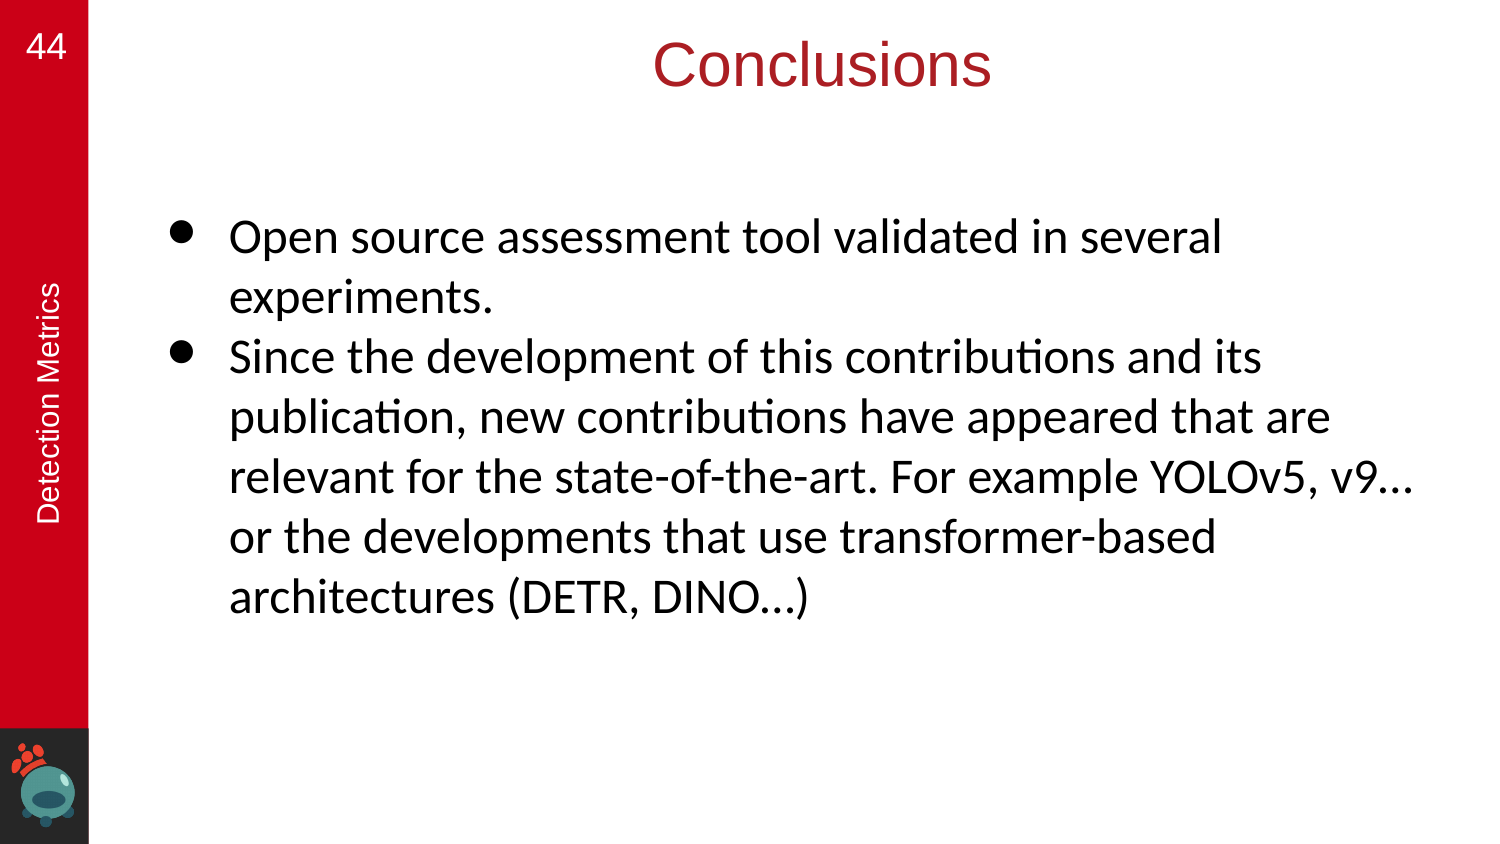

44
# Conclusions
Open source assessment tool validated in several experiments.
Since the development of this contributions and its publication, new contributions have appeared that are relevant for the state-of-the-art. For example YOLOv5, v9… or the developments that use transformer-based architectures (DETR, DINO…)
Detection Metrics